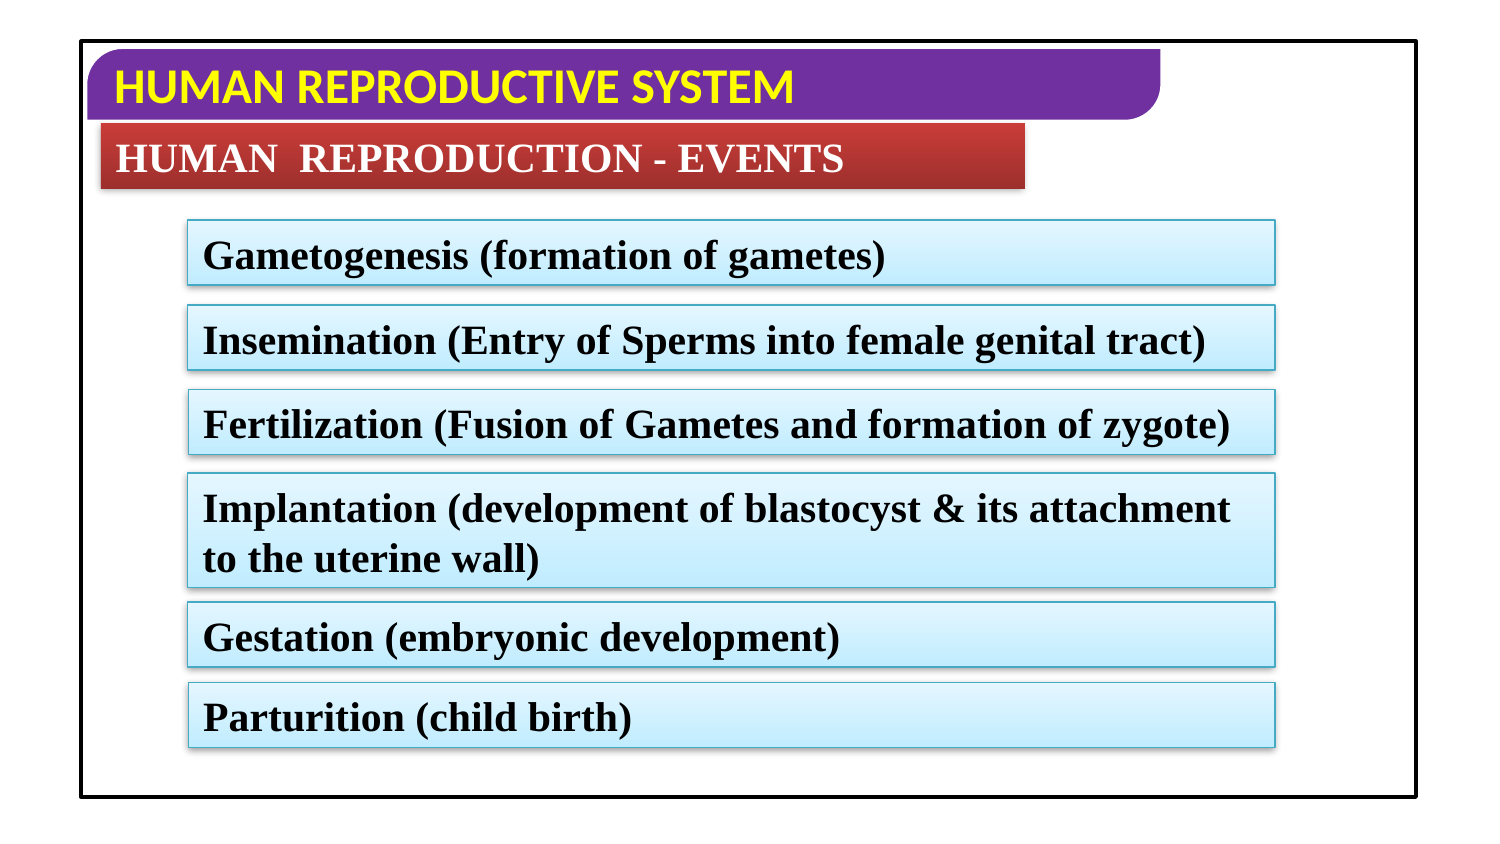

HUMAN  REPRODUCTION - EVENTS
Gametogenesis (formation of gametes)
Insemination (Entry of Sperms into female genital tract)
Fertilization (Fusion of Gametes and formation of zygote)
Implantation (development of blastocyst & its attachment to the uterine wall)
Gestation (embryonic development)
Parturition (child birth)